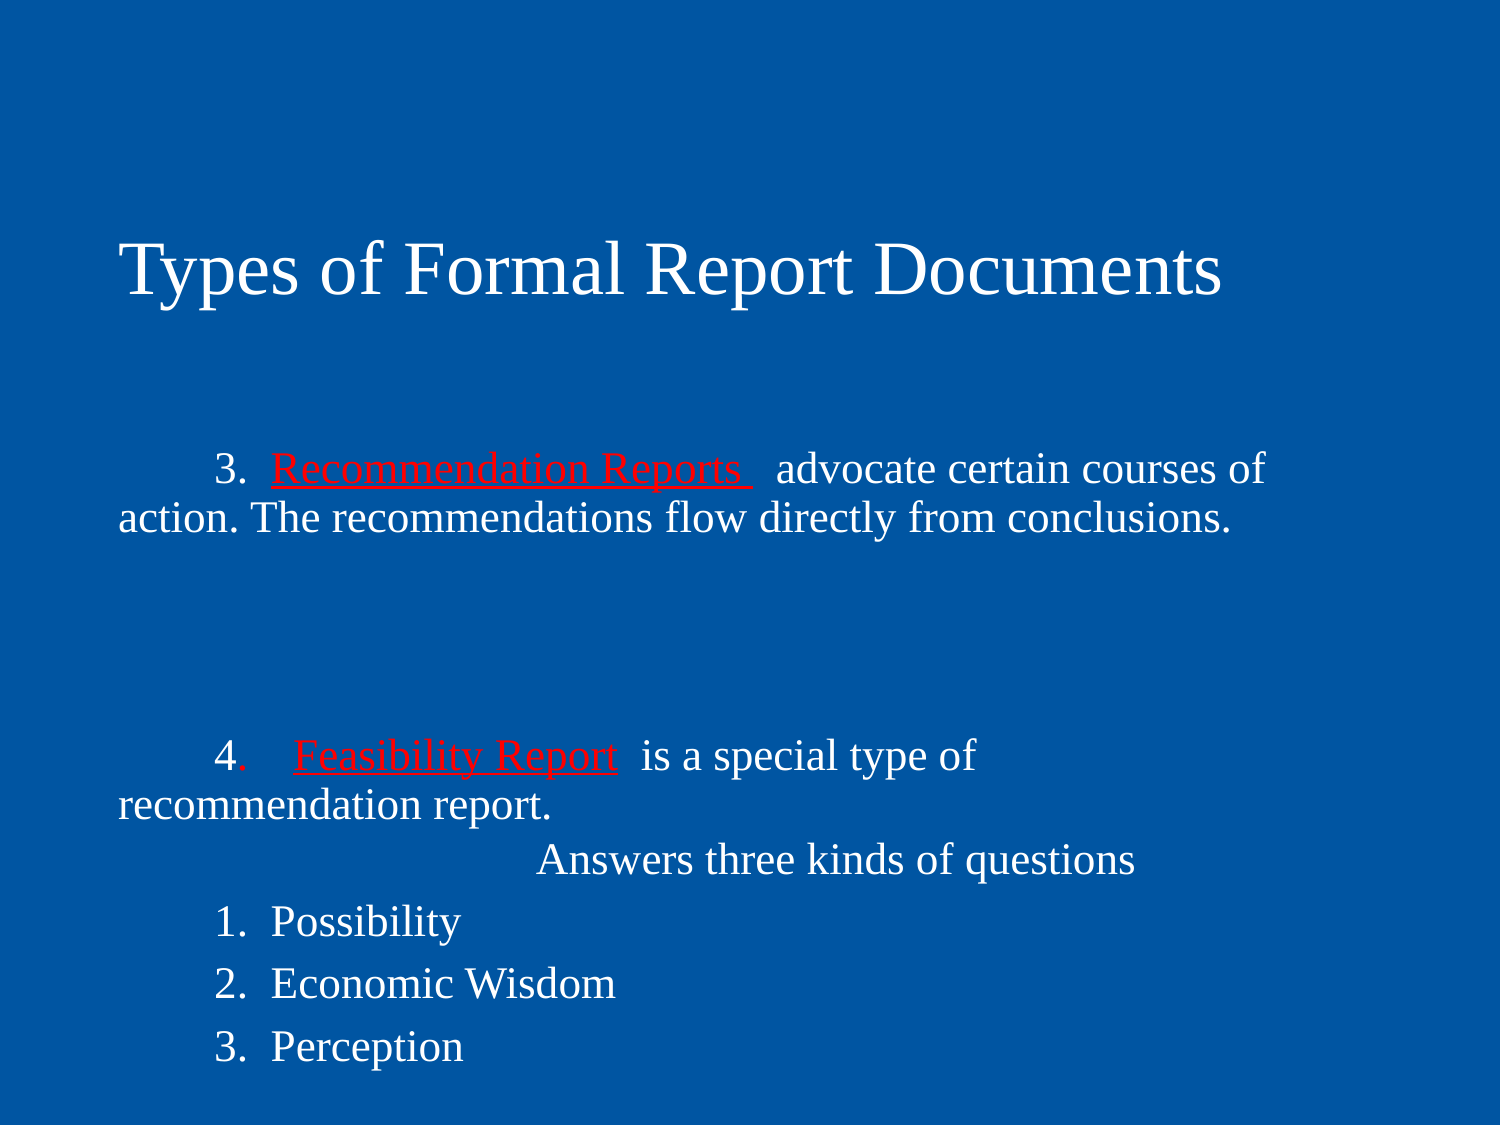

# Types of Formal Report Documents

		3.  Recommendation Reports   advocate certain courses of action. The recommendations flow directly from conclusions.

		4.    Feasibility Report  is a special type of 	 recommendation report.
		   Answers three kinds of questions
				1.  Possibility
				2.  Economic Wisdom
				3.  Perception